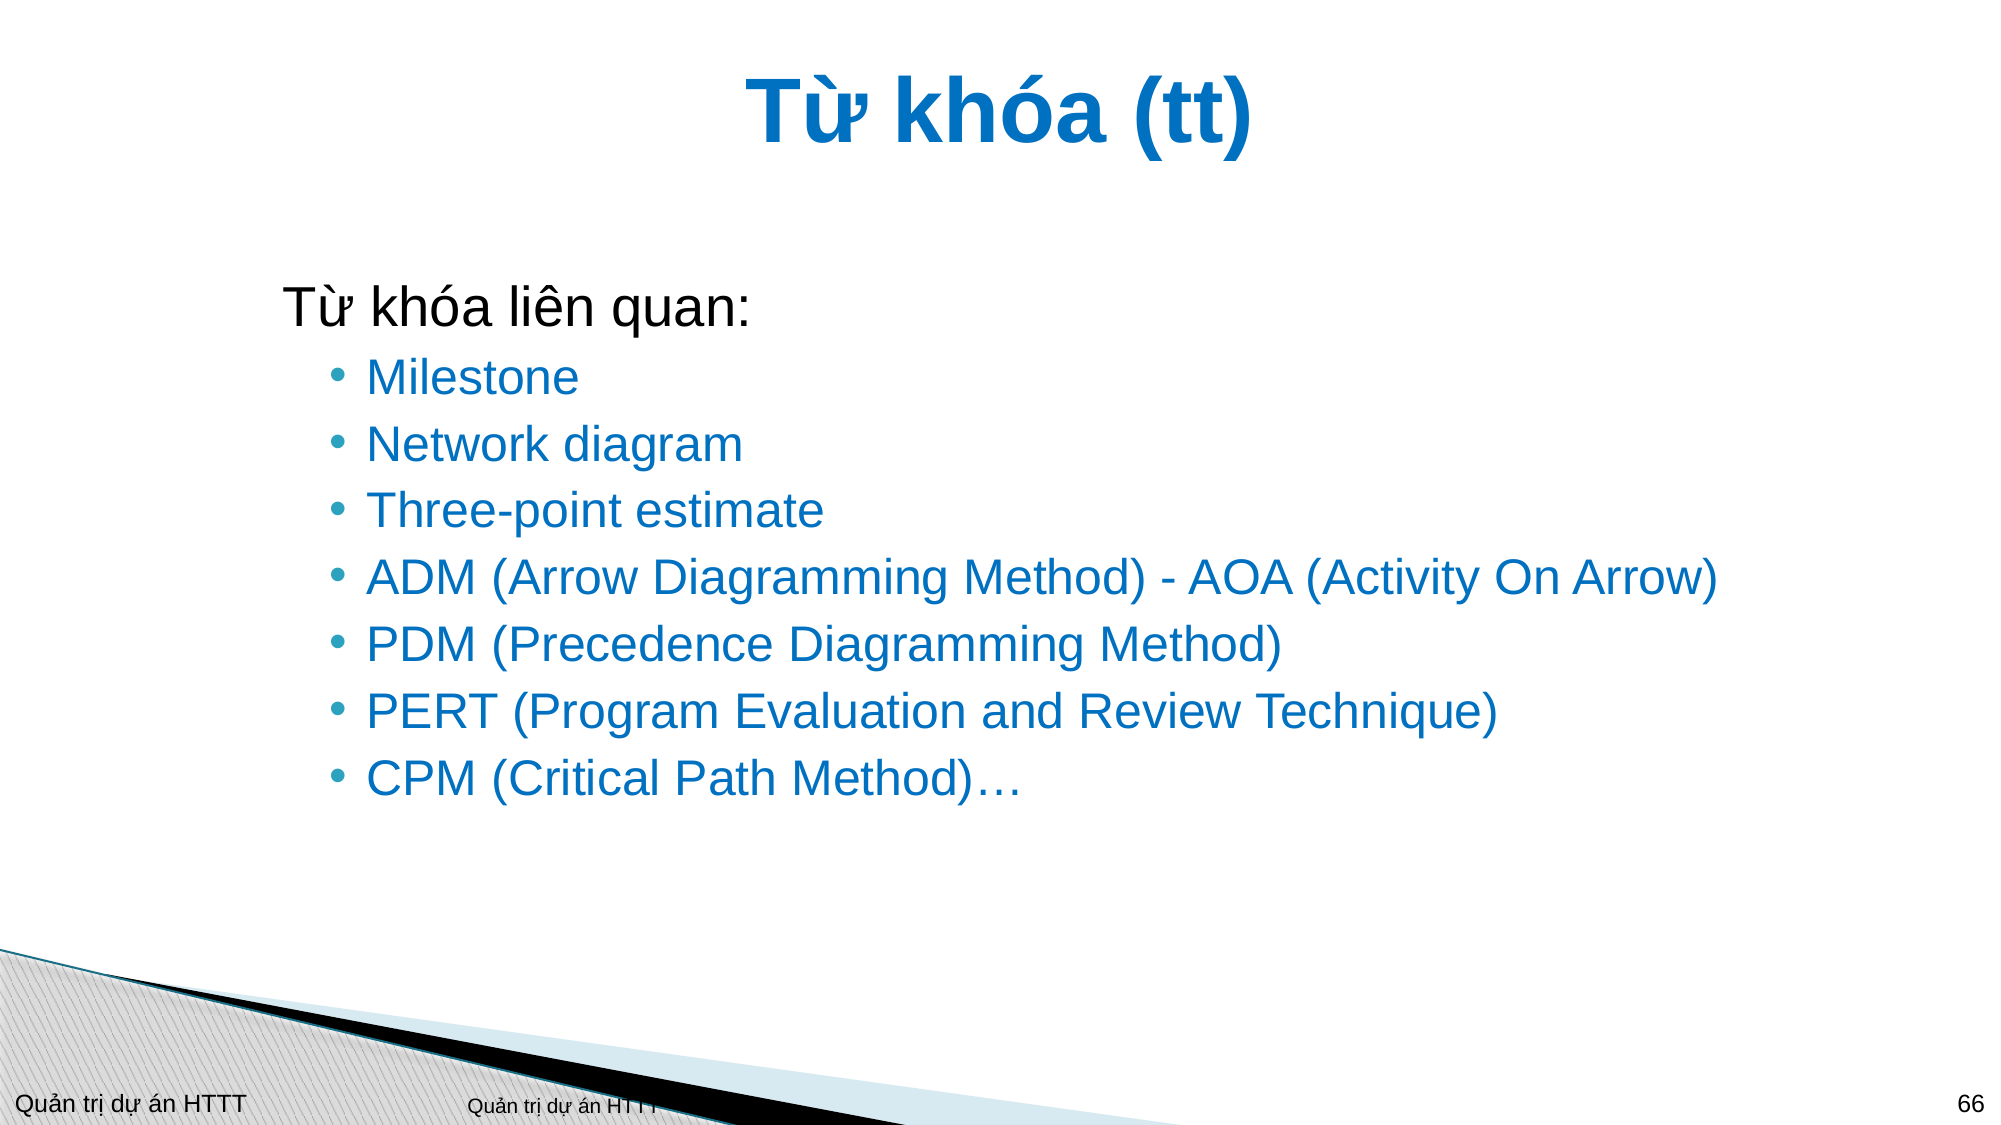

# Từ khóa (tt)
Từ khóa liên quan:
Milestone
Network diagram
Three-point estimate
ADM (Arrow Diagramming Method) - AOA (Activity On Arrow)
PDM (Precedence Diagramming Method)
PERT (Program Evaluation and Review Technique)
CPM (Critical Path Method)…
Quản trị dự án HTTT
66